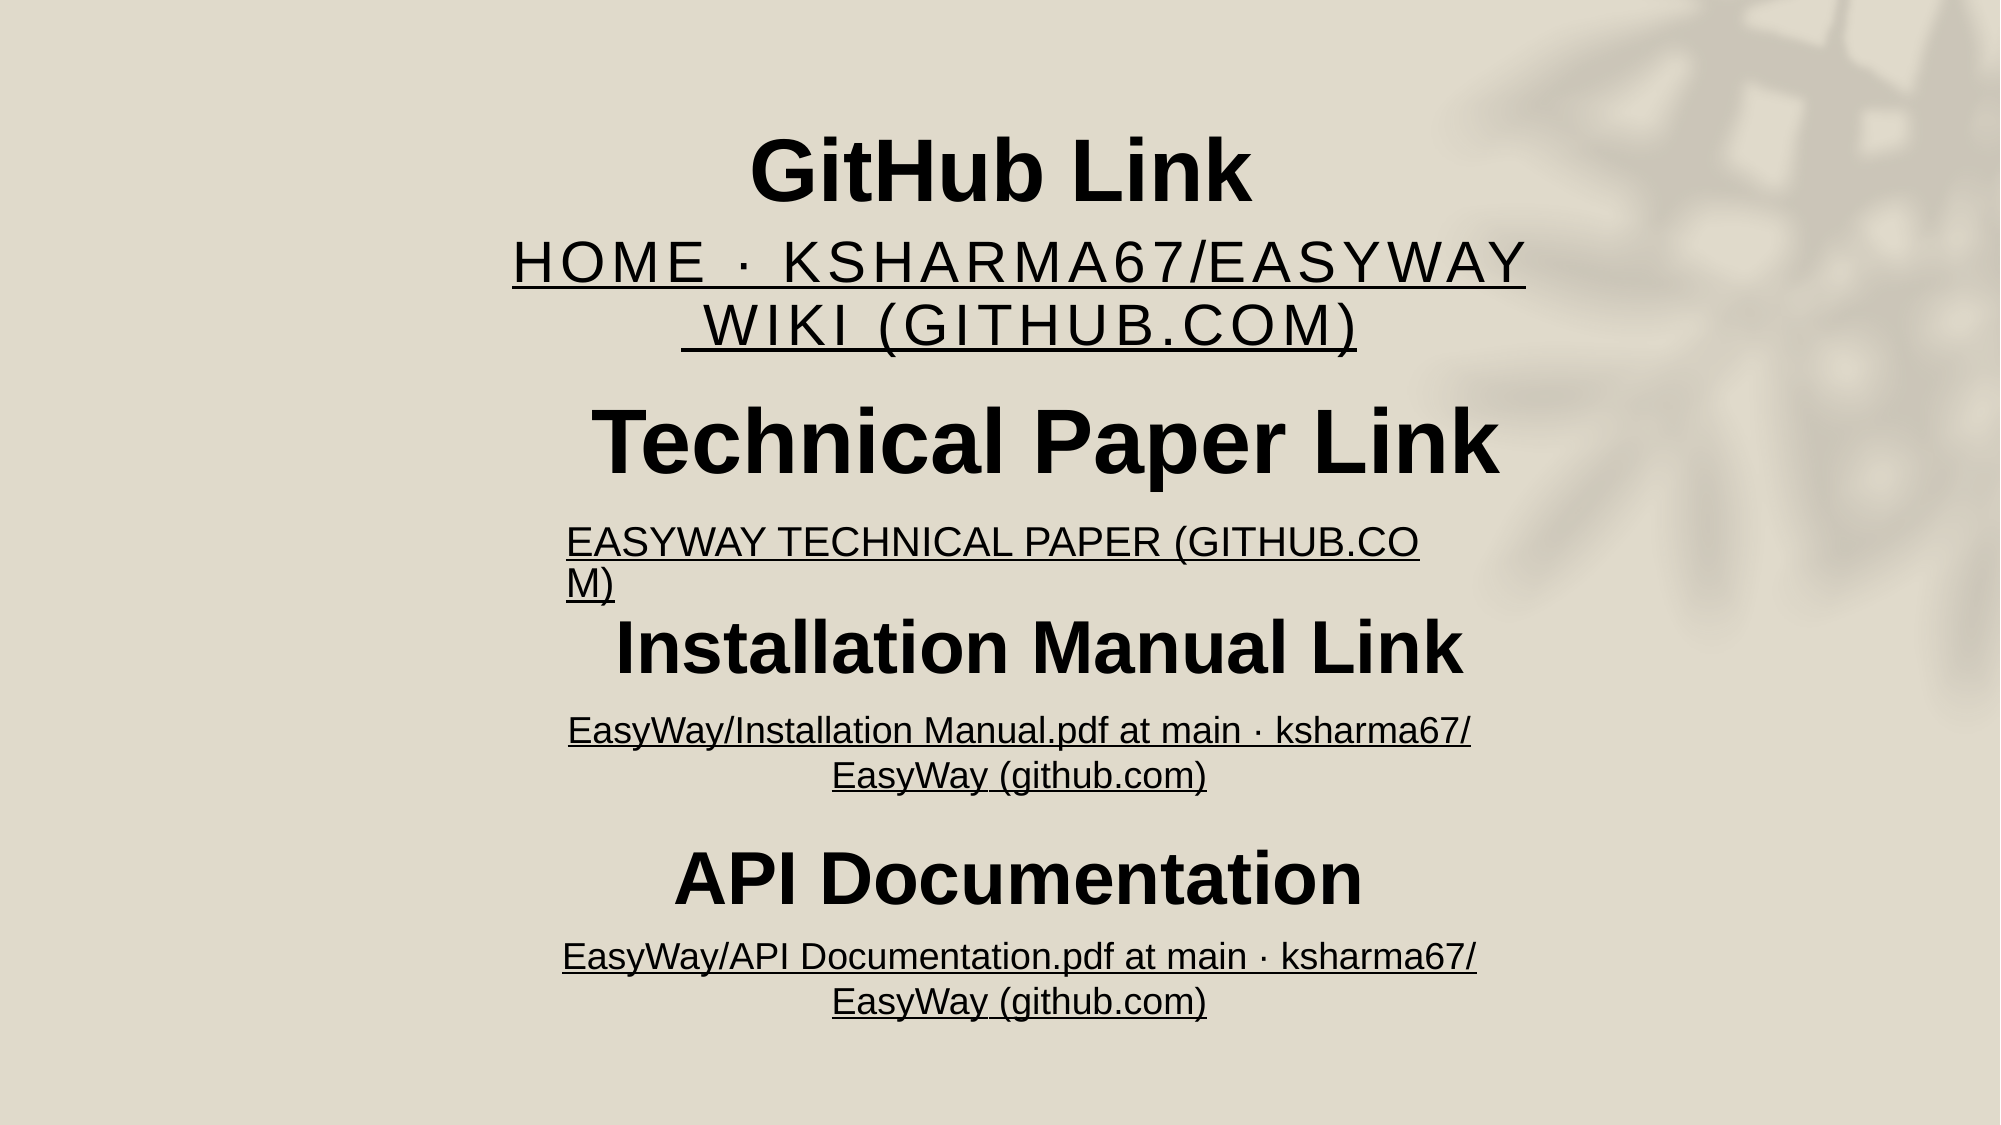

GitHub Link

Home · ksharma67/EasyWay Wiki (github.com)
Technical Paper Link
EASYWAY TECHNICAL PAPER (GITHUB.COM)
Installation Manual Link
EasyWay/Installation Manual.pdf at main · ksharma67/EasyWay (github.com)
API Documentation
EasyWay/API Documentation.pdf at main · ksharma67/EasyWay (github.com)